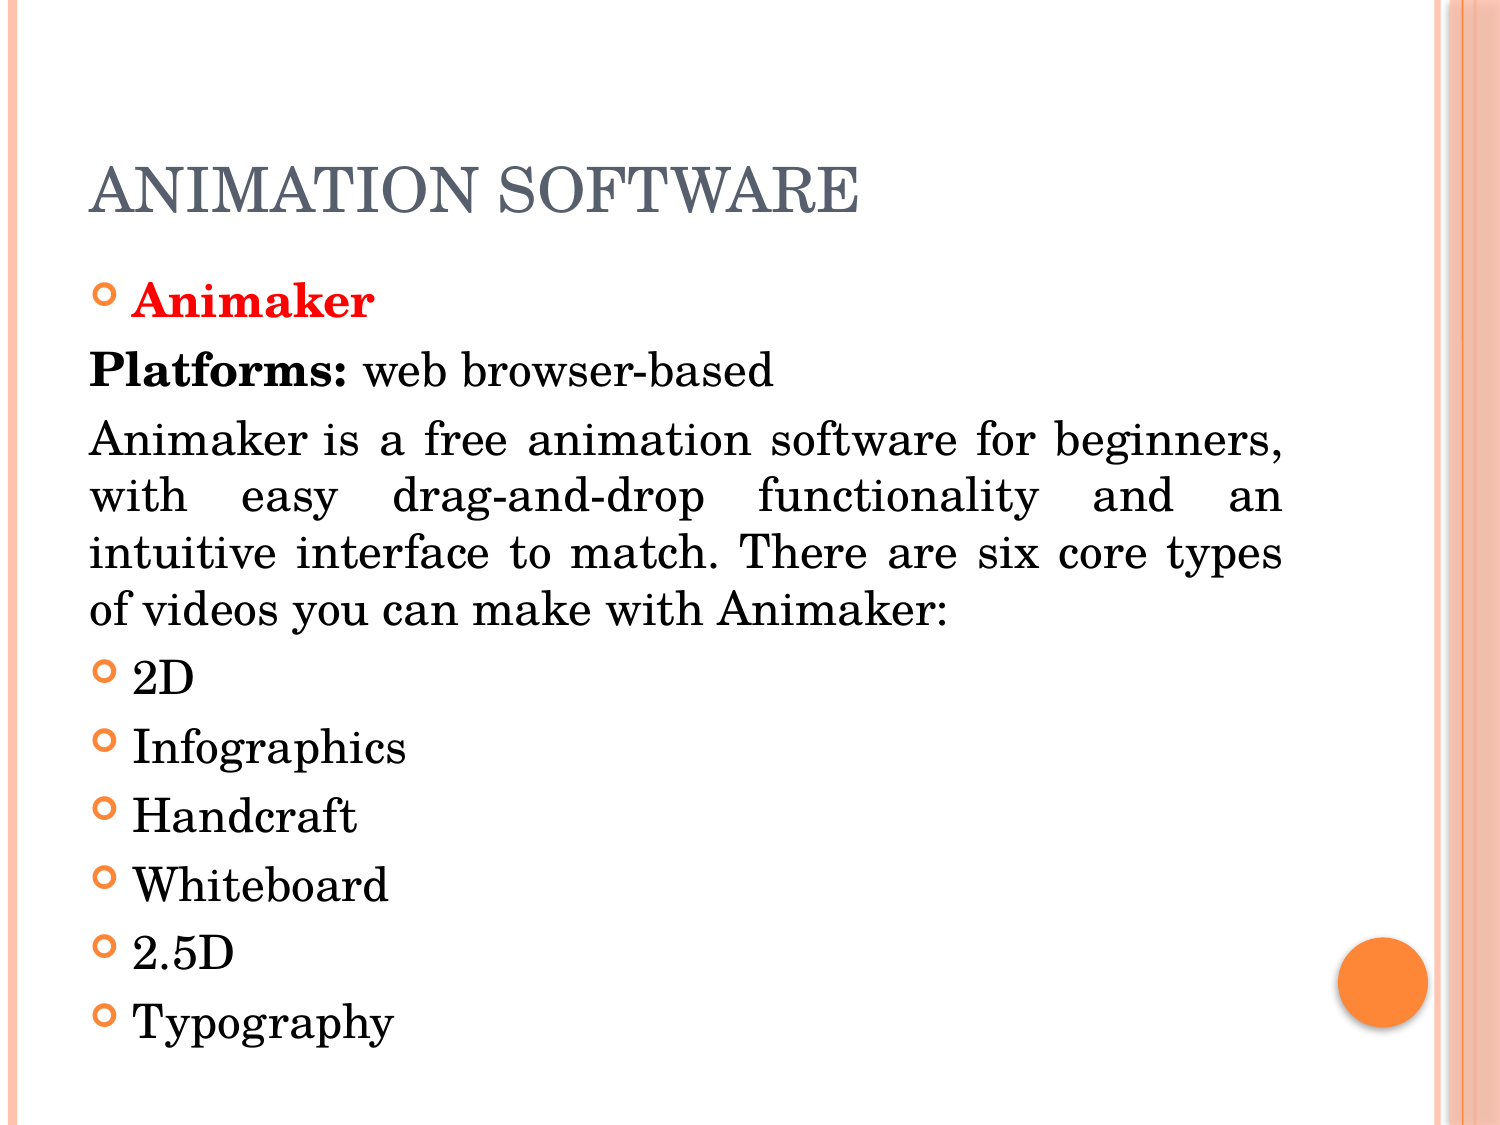

# Animation software
Animaker
Platforms: web browser-based
Animaker is a free animation software for beginners, with easy drag-and-drop functionality and an intuitive interface to match. There are six core types of videos you can make with Animaker:
2D
Infographics
Handcraft
Whiteboard
2.5D
Typography